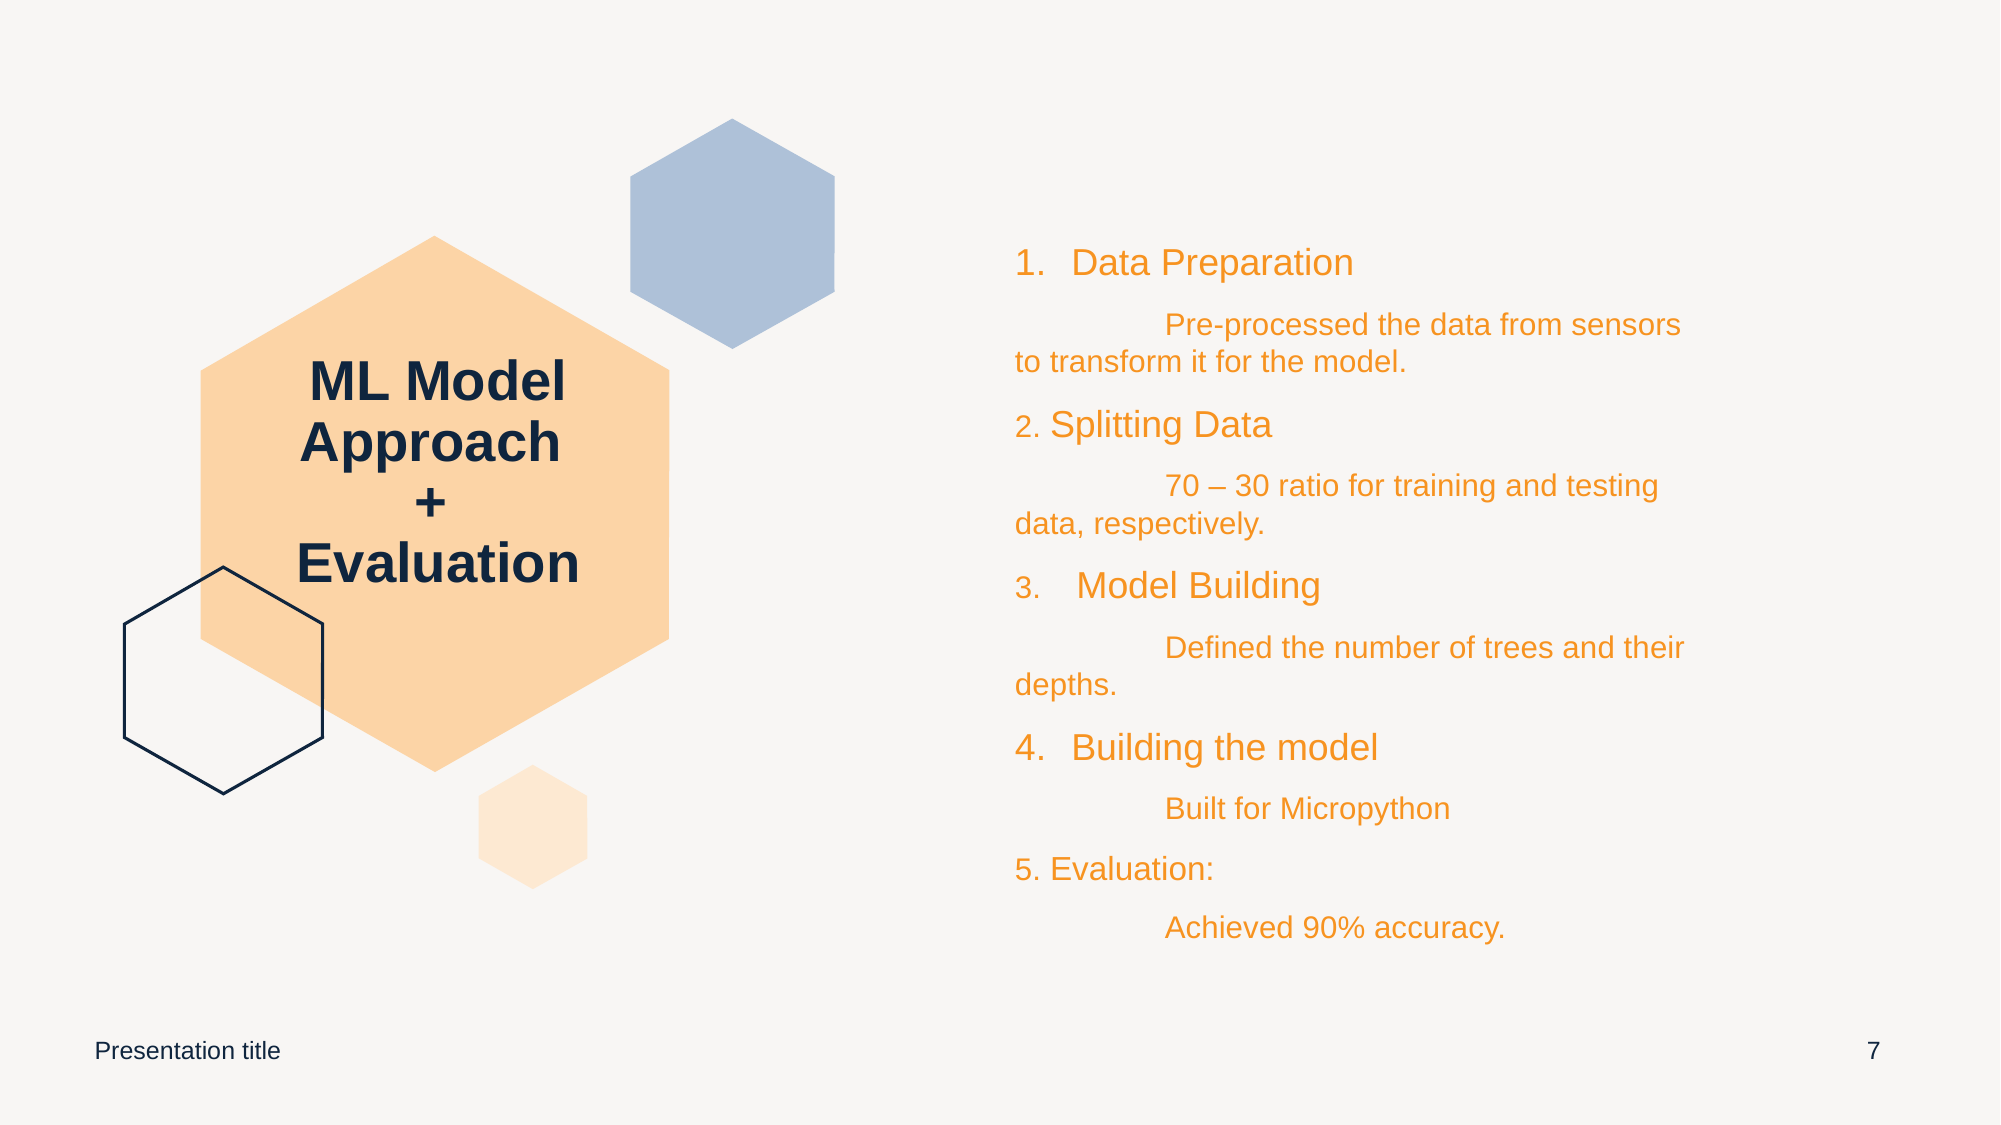

Data Preparation
	Pre-processed the data from sensors to transform it for the model.
2. Splitting Data
	70 – 30 ratio for training and testing data, respectively.
3.    Model Building
       	Defined the number of trees and their depths.
Building the model
	Built for Micropython
5. Evaluation:
	Achieved 90% accuracy.

# ML Model Approach + Evaluation
Presentation title
7